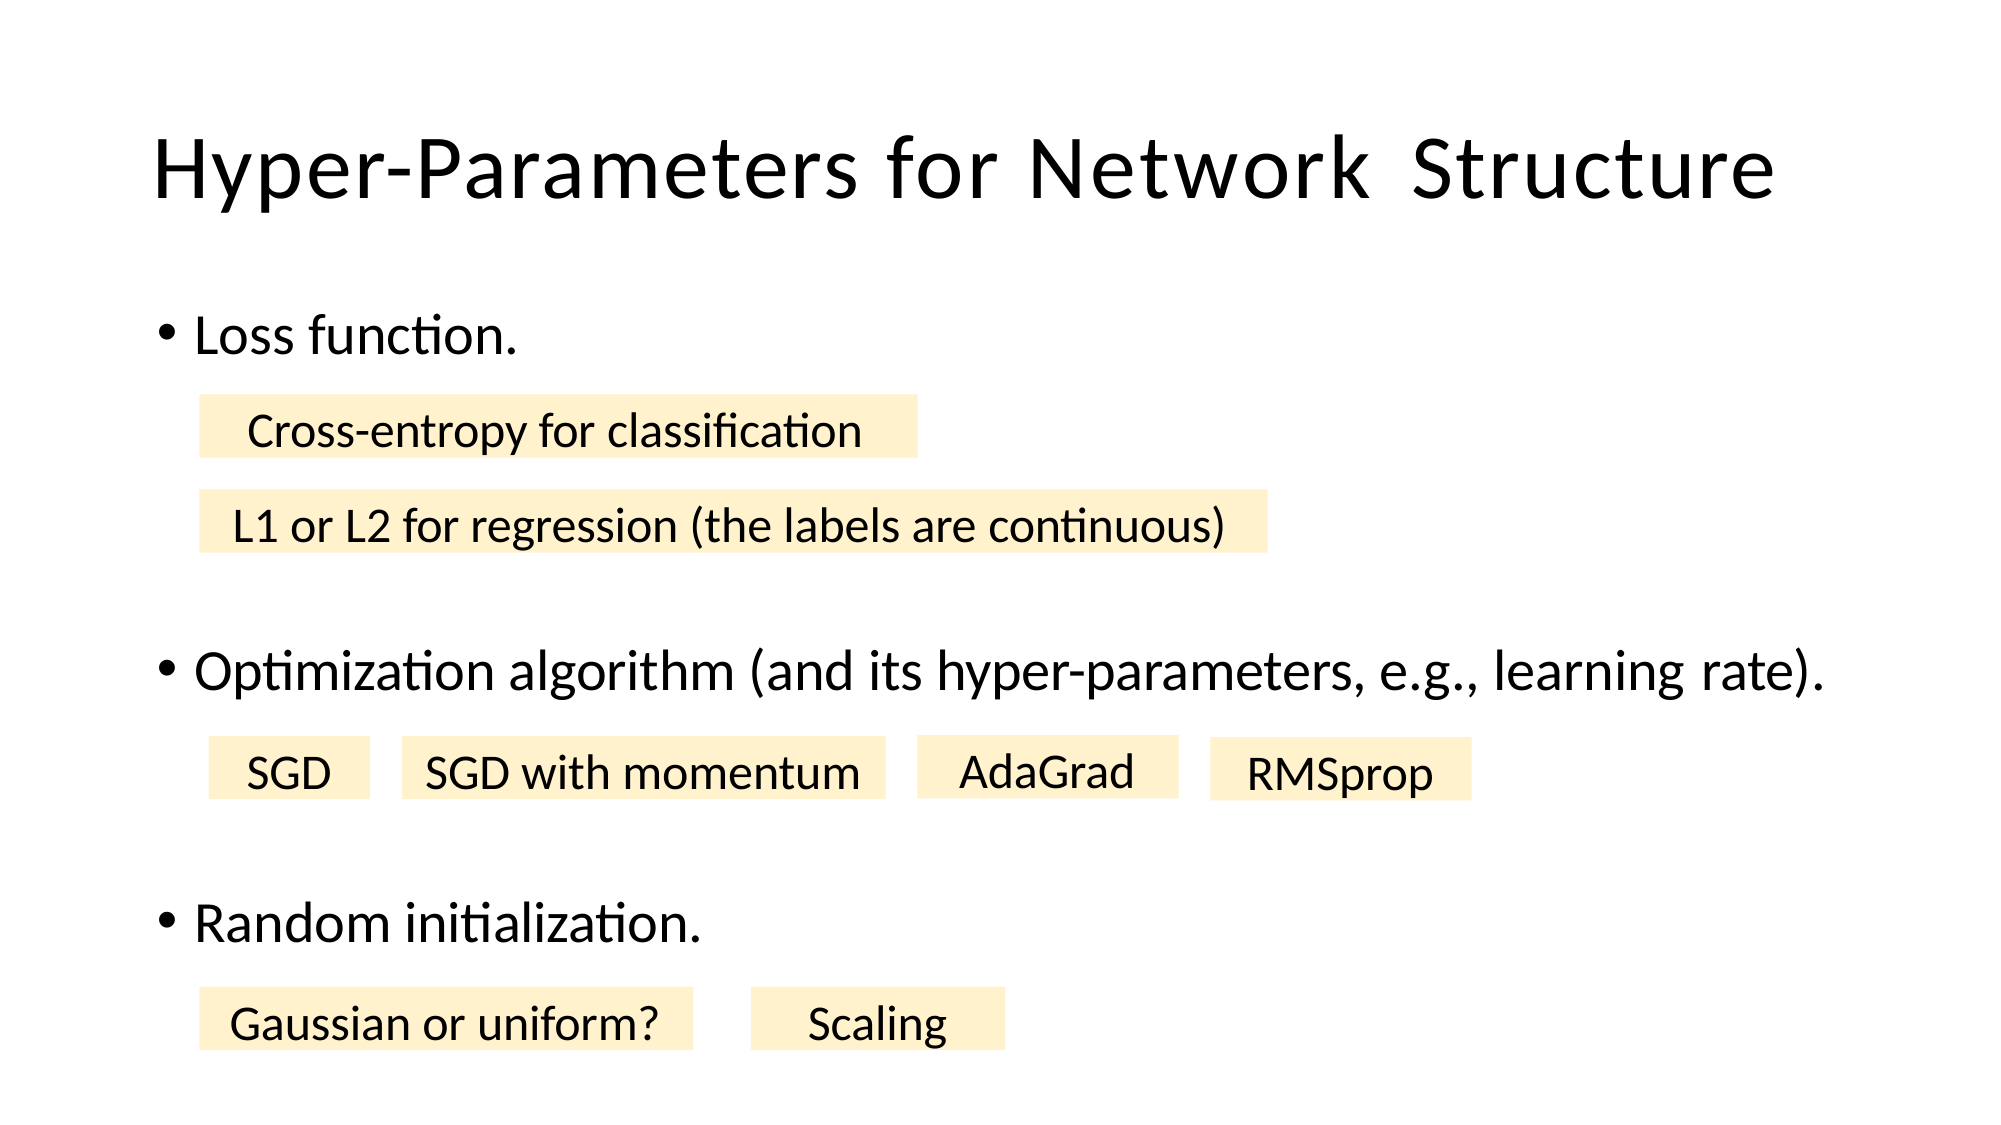

# Hyper-Parameters for Network Structure
Loss function.
Cross-entropy for classification
L1 or L2 for regression (the labels are continuous)
Optimization algorithm (and its hyper-parameters, e.g., learning rate).
AdaGrad
SGD
SGD with momentum
RMSprop
Random initialization.
Gaussian or uniform?
Scaling